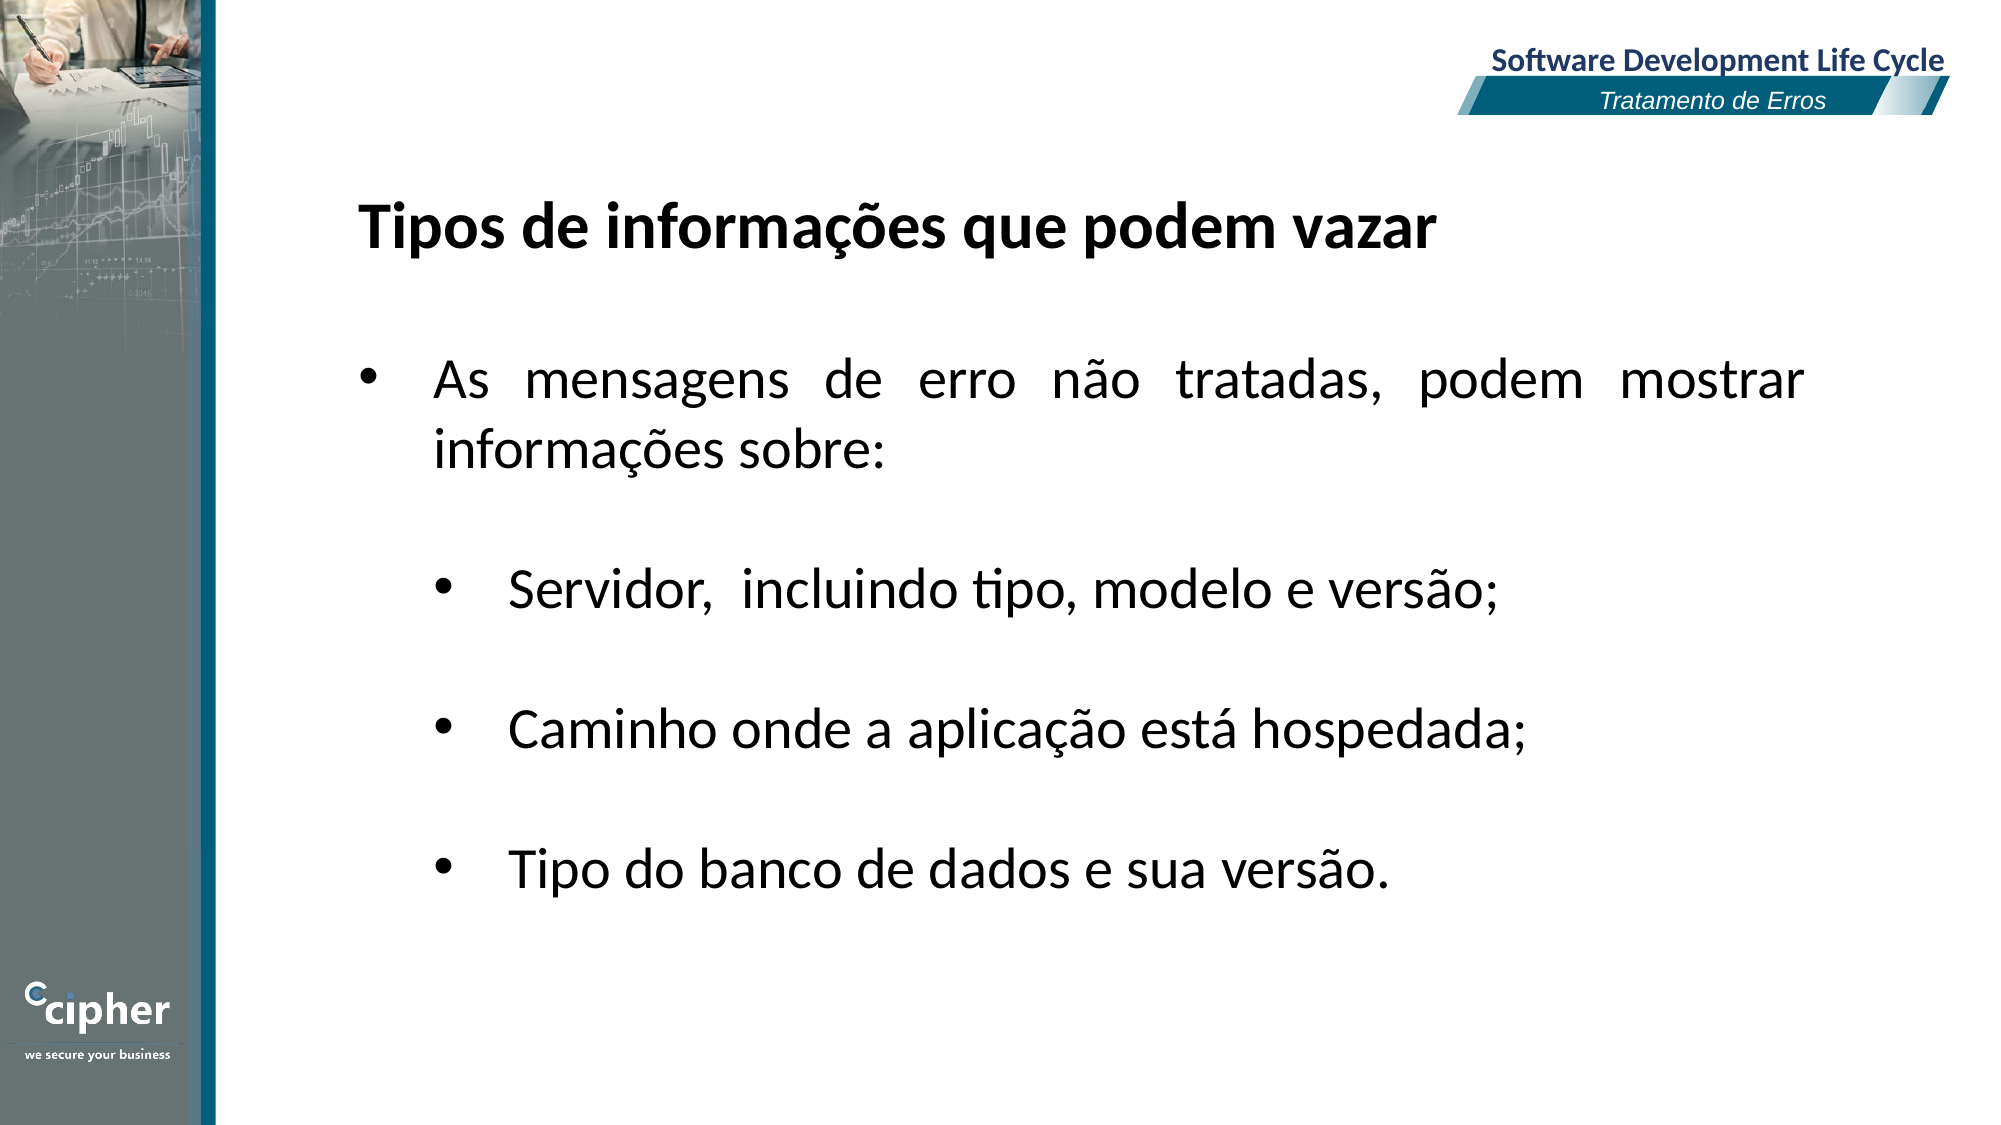

Software Development Life Cycle
Tratamento de Erros

Tipos de informações que podem vazar
As mensagens de erro não tratadas, podem mostrar informações sobre:

Servidor,  incluindo tipo, modelo e versão;

Caminho onde a aplicação está hospedada;

Tipo do banco de dados e sua versão.